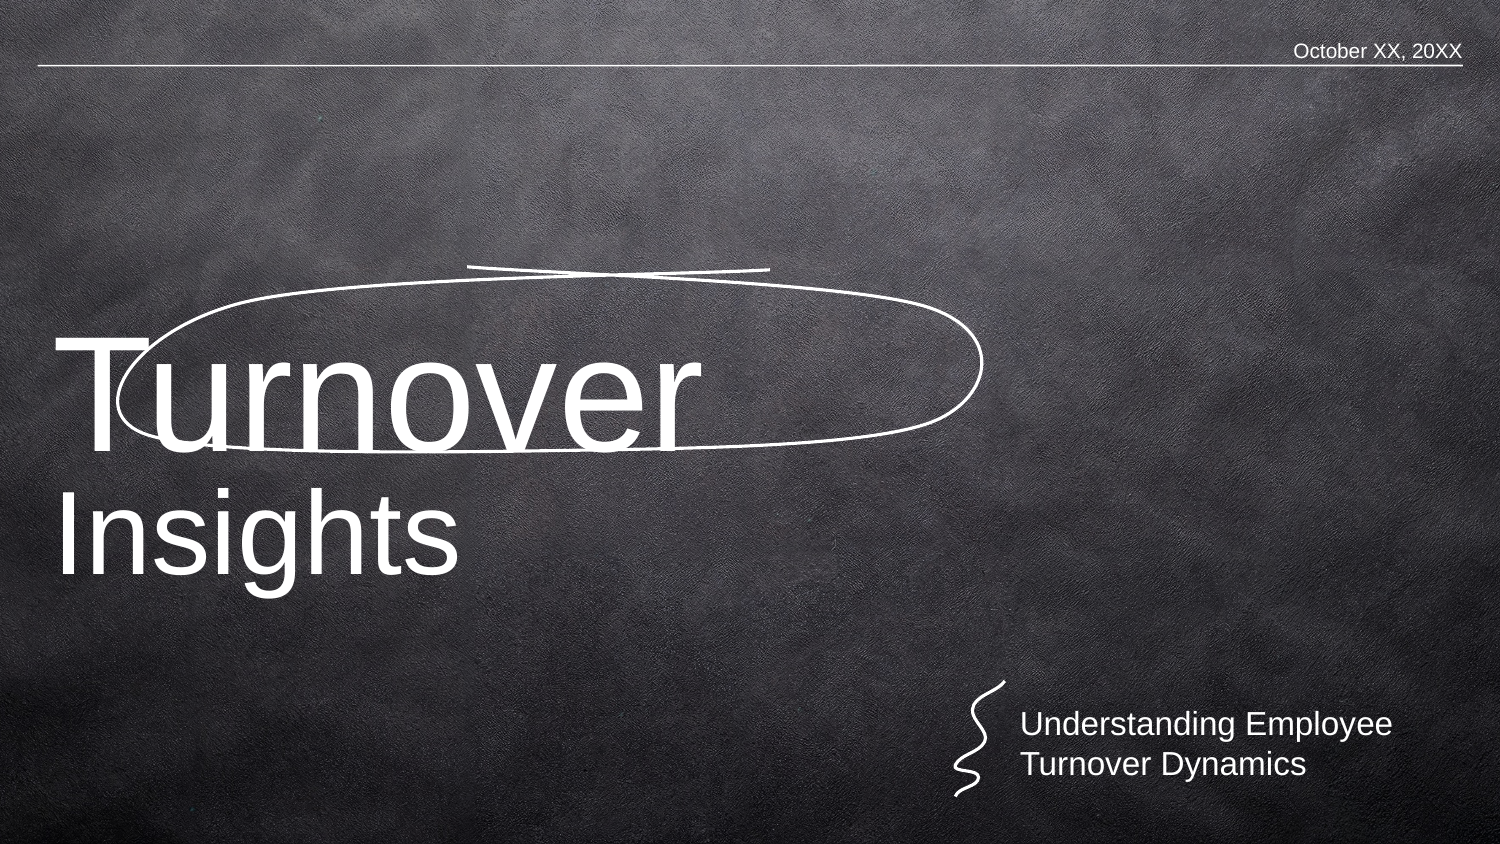

October XX, 20XX
# Turnover Insights

Understanding Employee Turnover Dynamics